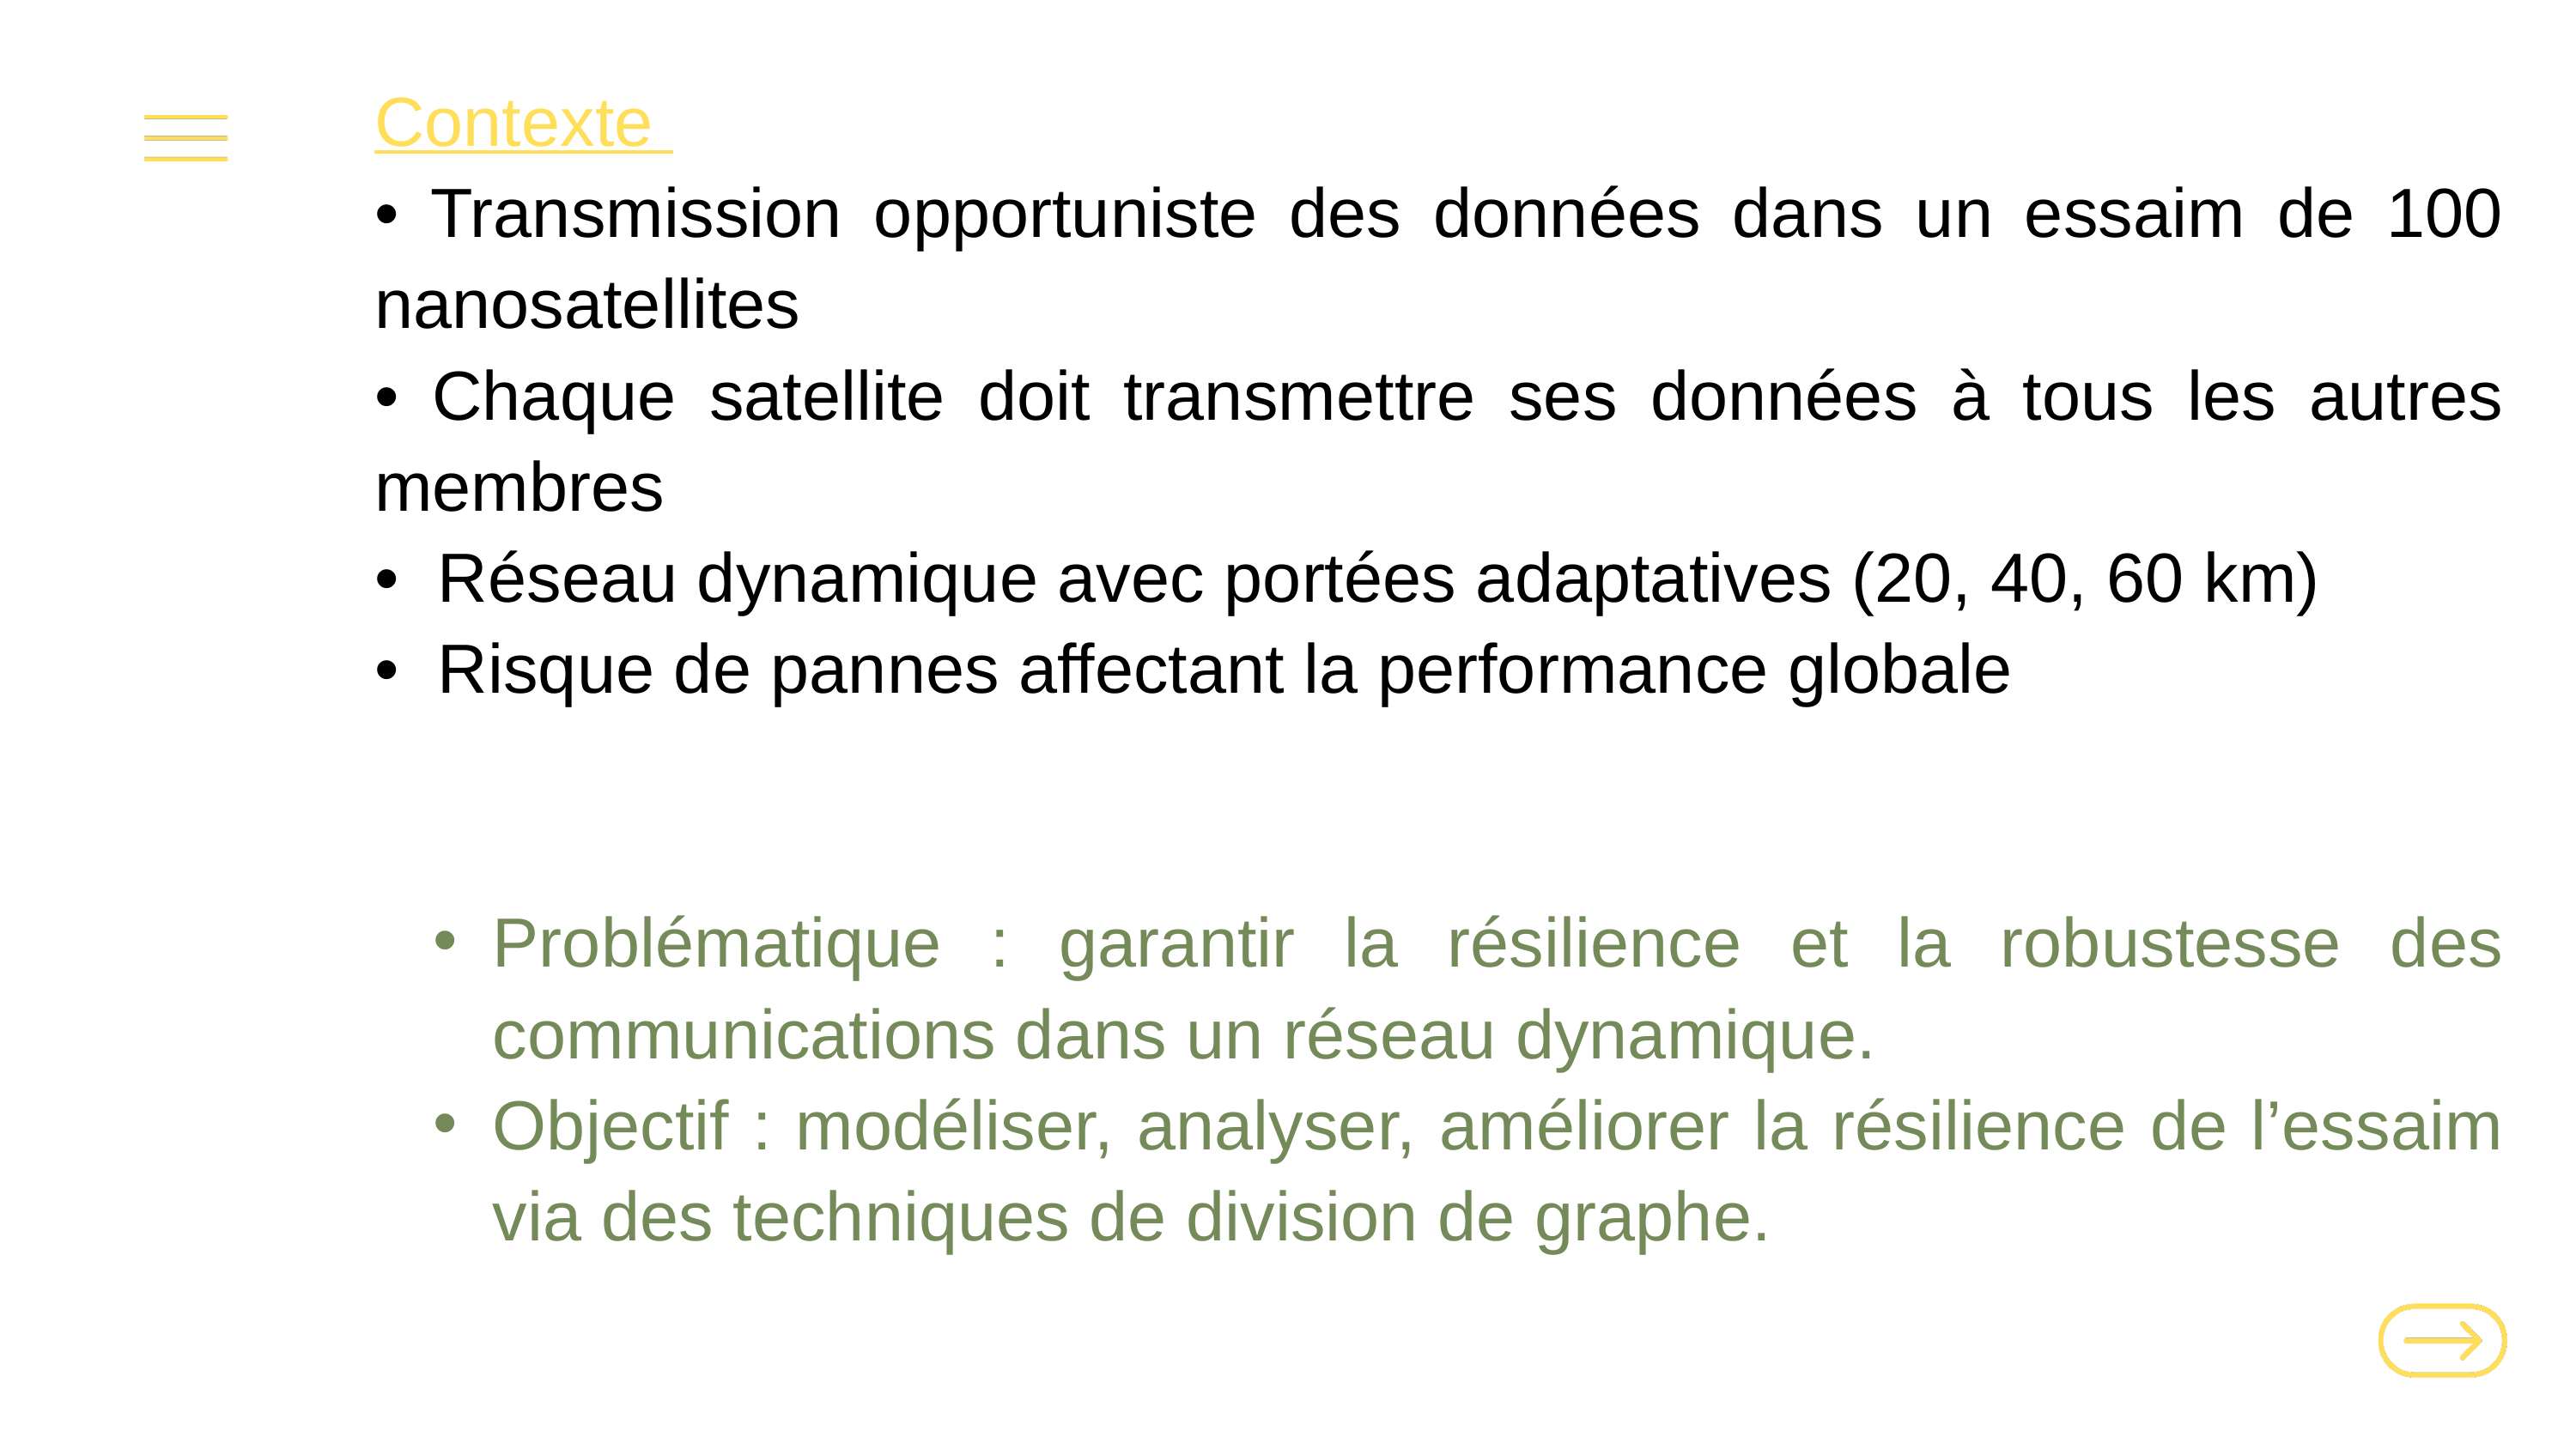

Contexte
• Transmission opportuniste des données dans un essaim de 100 nanosatellites
• Chaque satellite doit transmettre ses données à tous les autres membres
•  Réseau dynamique avec portées adaptatives (20, 40, 60 km)
•  Risque de pannes affectant la performance globale

Problématique : garantir la résilience et la robustesse des communications dans un réseau dynamique.
Objectif : modéliser, analyser, améliorer la résilience de l’essaim via des techniques de division de graphe.